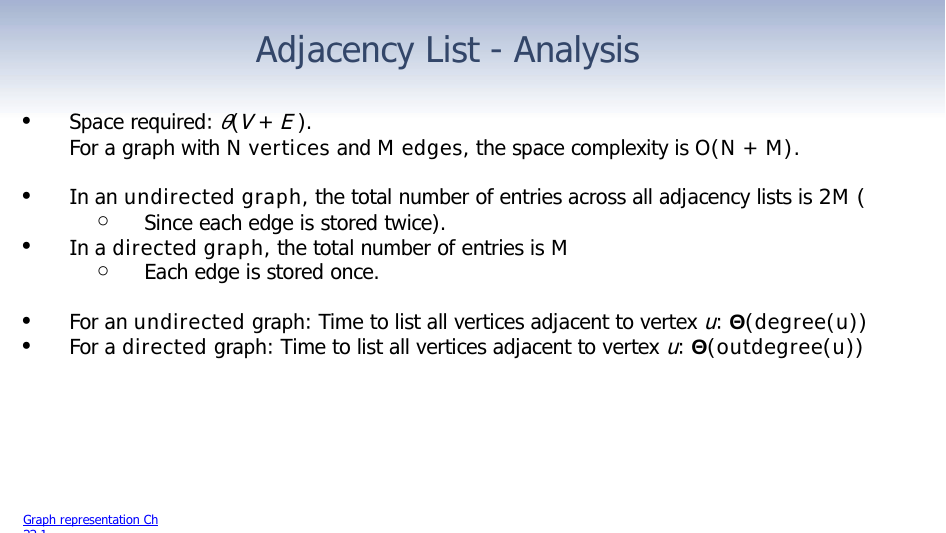

Adjacency List - Analysis

Space required: θ(V + E ).
For a graph with N vertices and M edges, the space complexity is O(N + M).

In an undirected graph, the total number of entries across all adjacency lists is 2M (
Since each edge is stored twice).
In a directed graph, the total number of entries is M
Each edge is stored once.
For an undirected graph: Time to list all vertices adjacent to vertex u: Θ(degree(u))
For a directed graph: Time to list all vertices adjacent to vertex u: Θ(outdegree(u))

Graph representation Ch 22.1